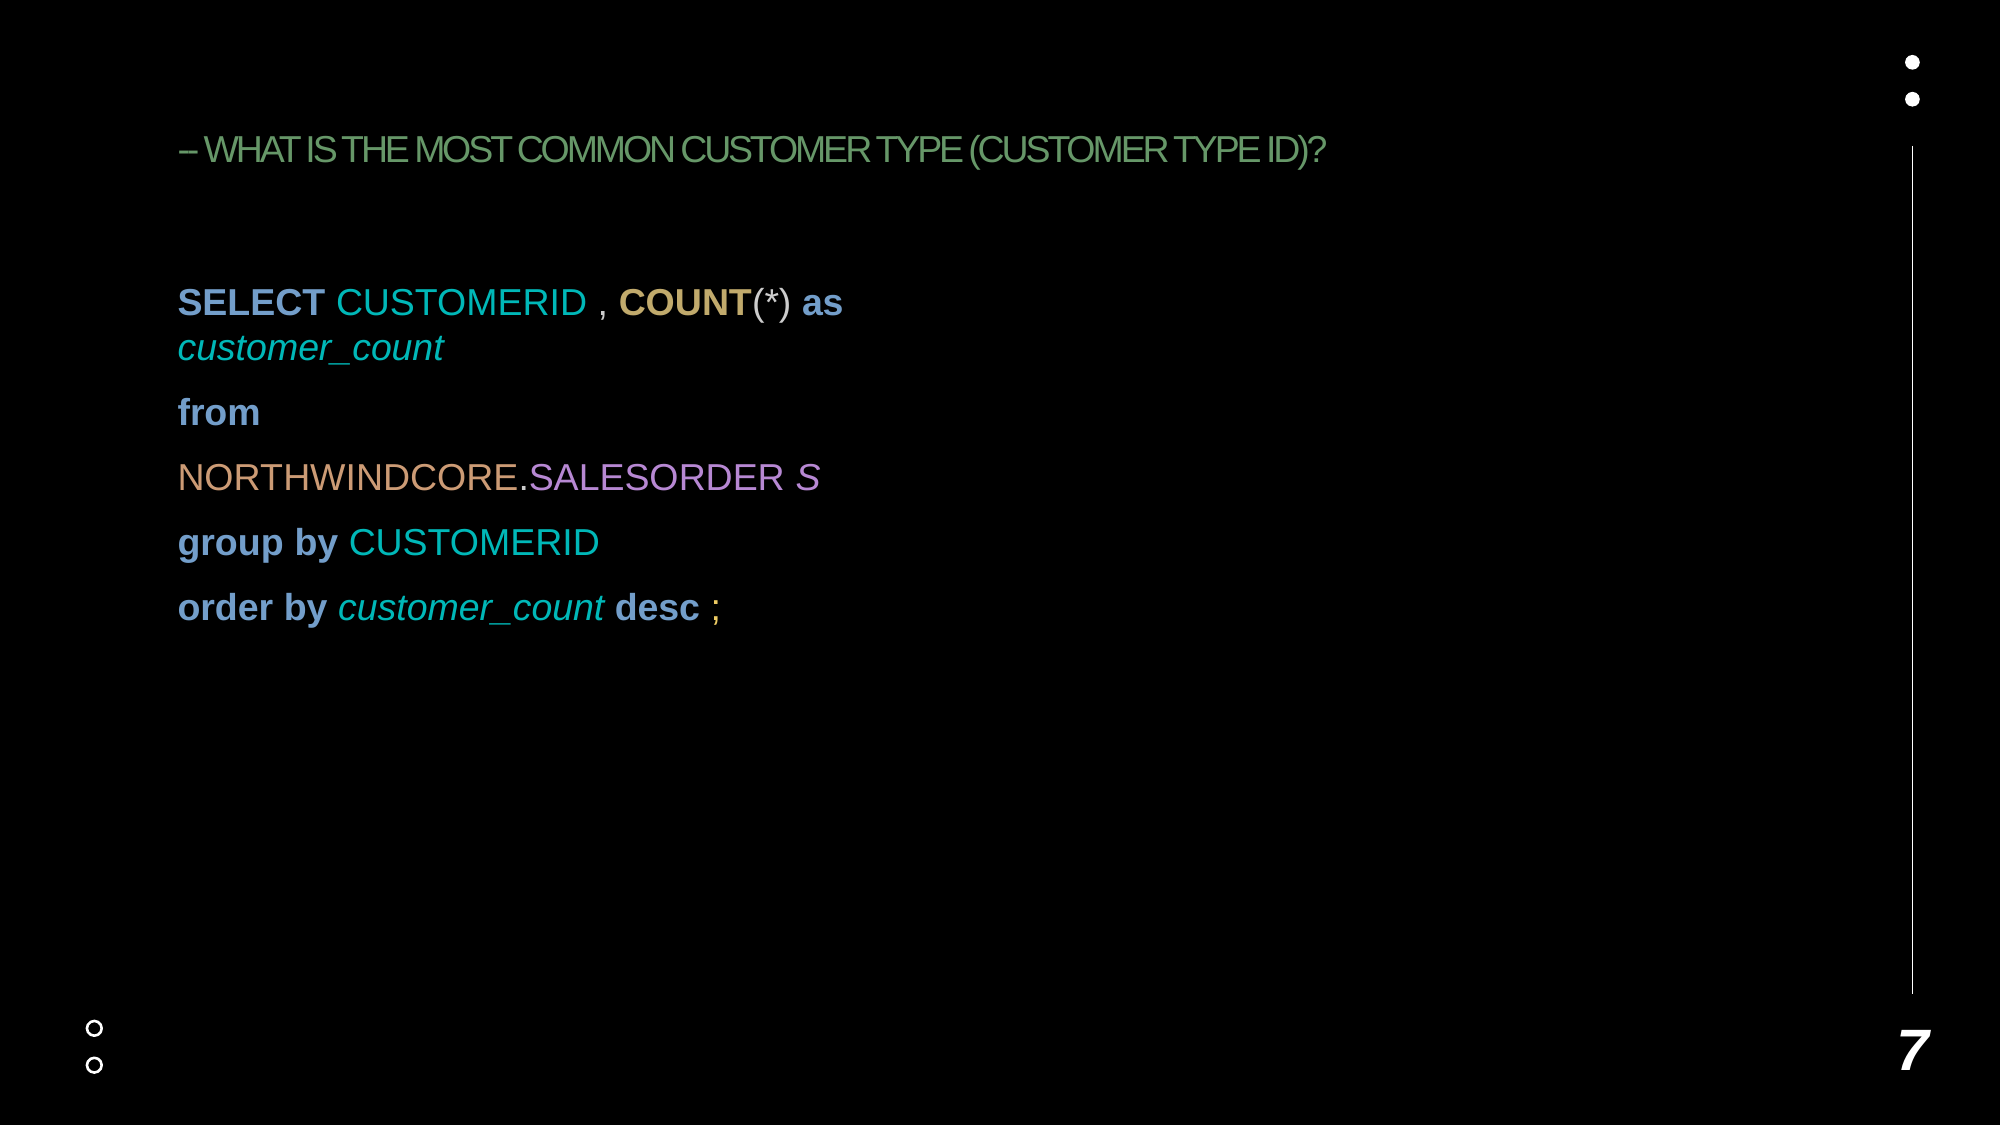

# -- What is the most common customer type (Customer Type ID)?
SELECT CUSTOMERID , COUNT(*) as customer_count
from
NORTHWINDCORE.SALESORDER S
group by CUSTOMERID
order by customer_count desc ;

7